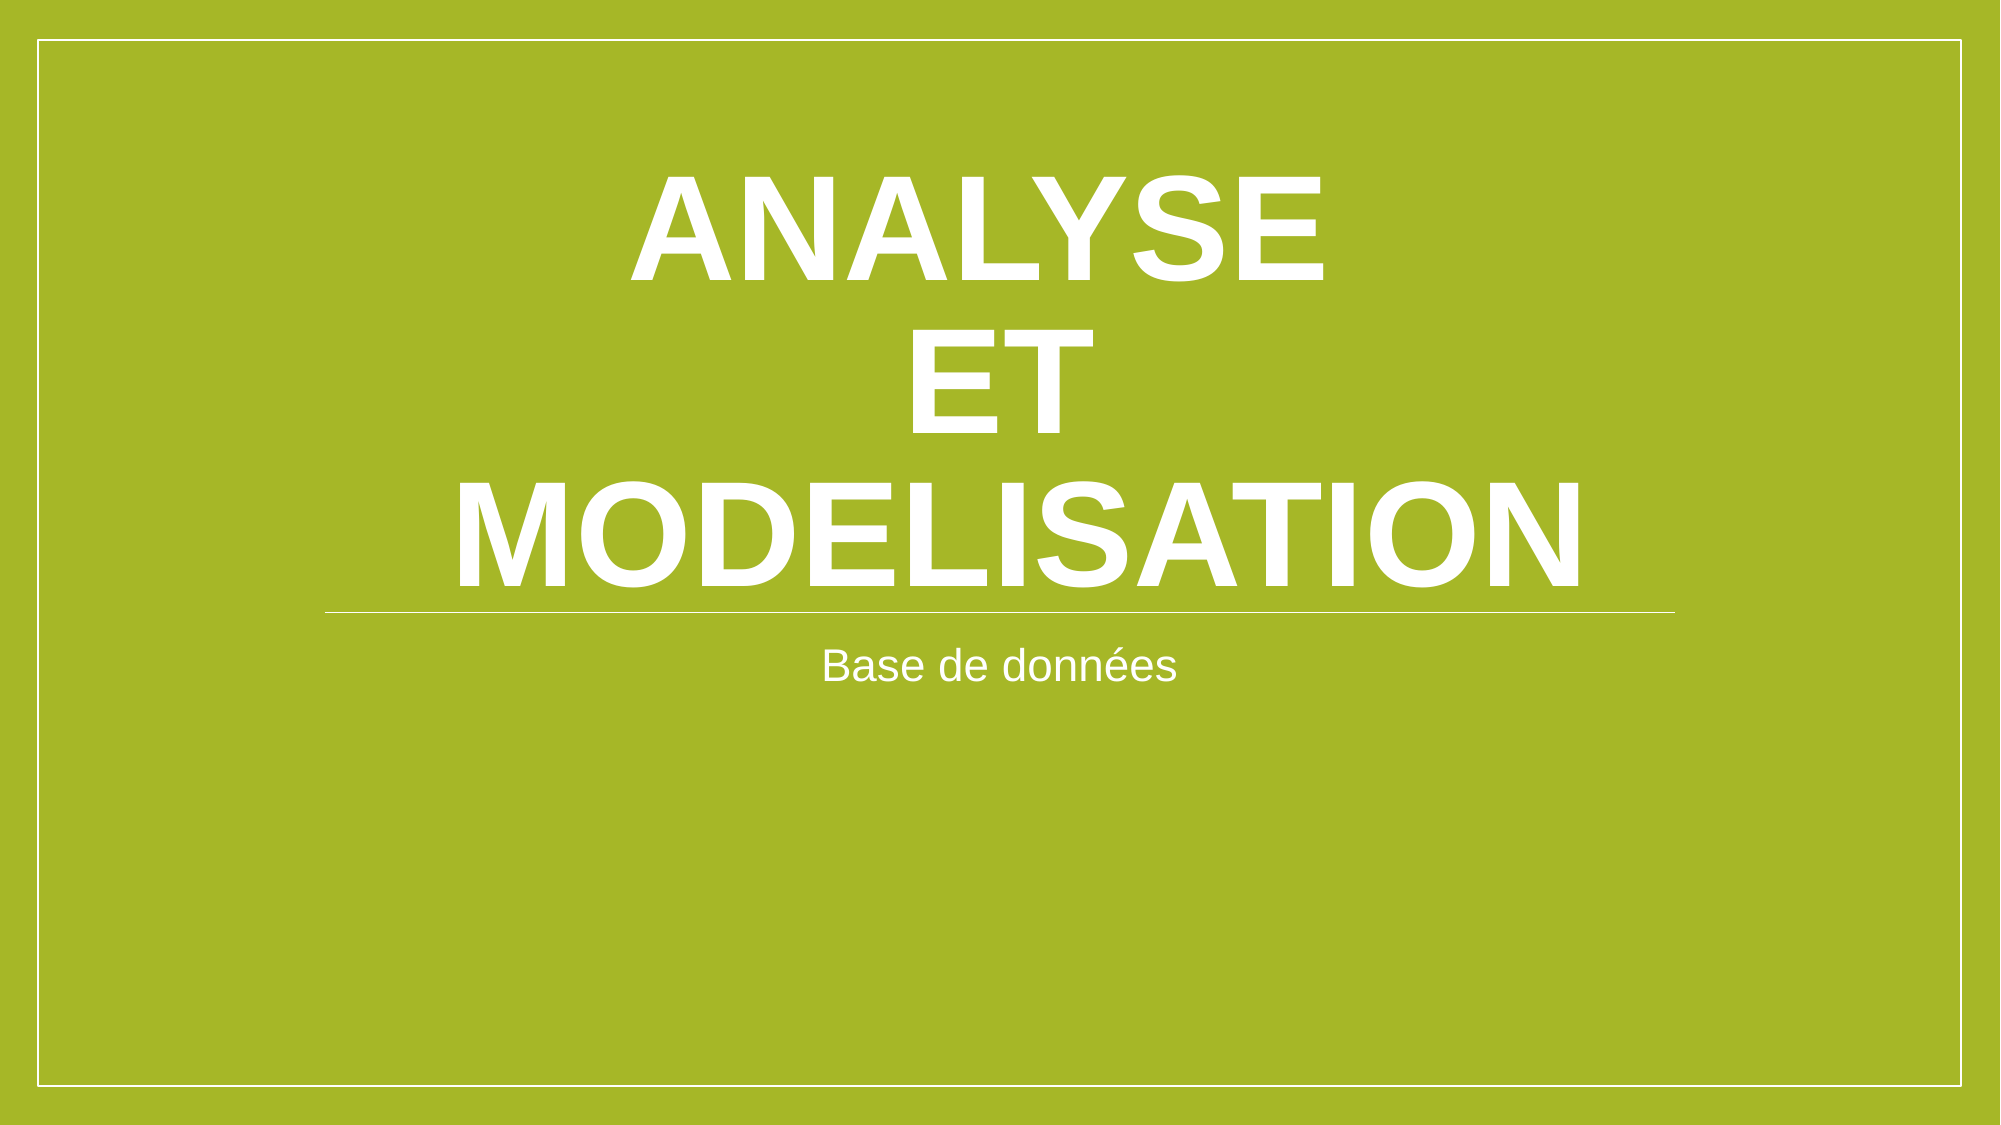

# Analyse et MODELISATION
Base de données